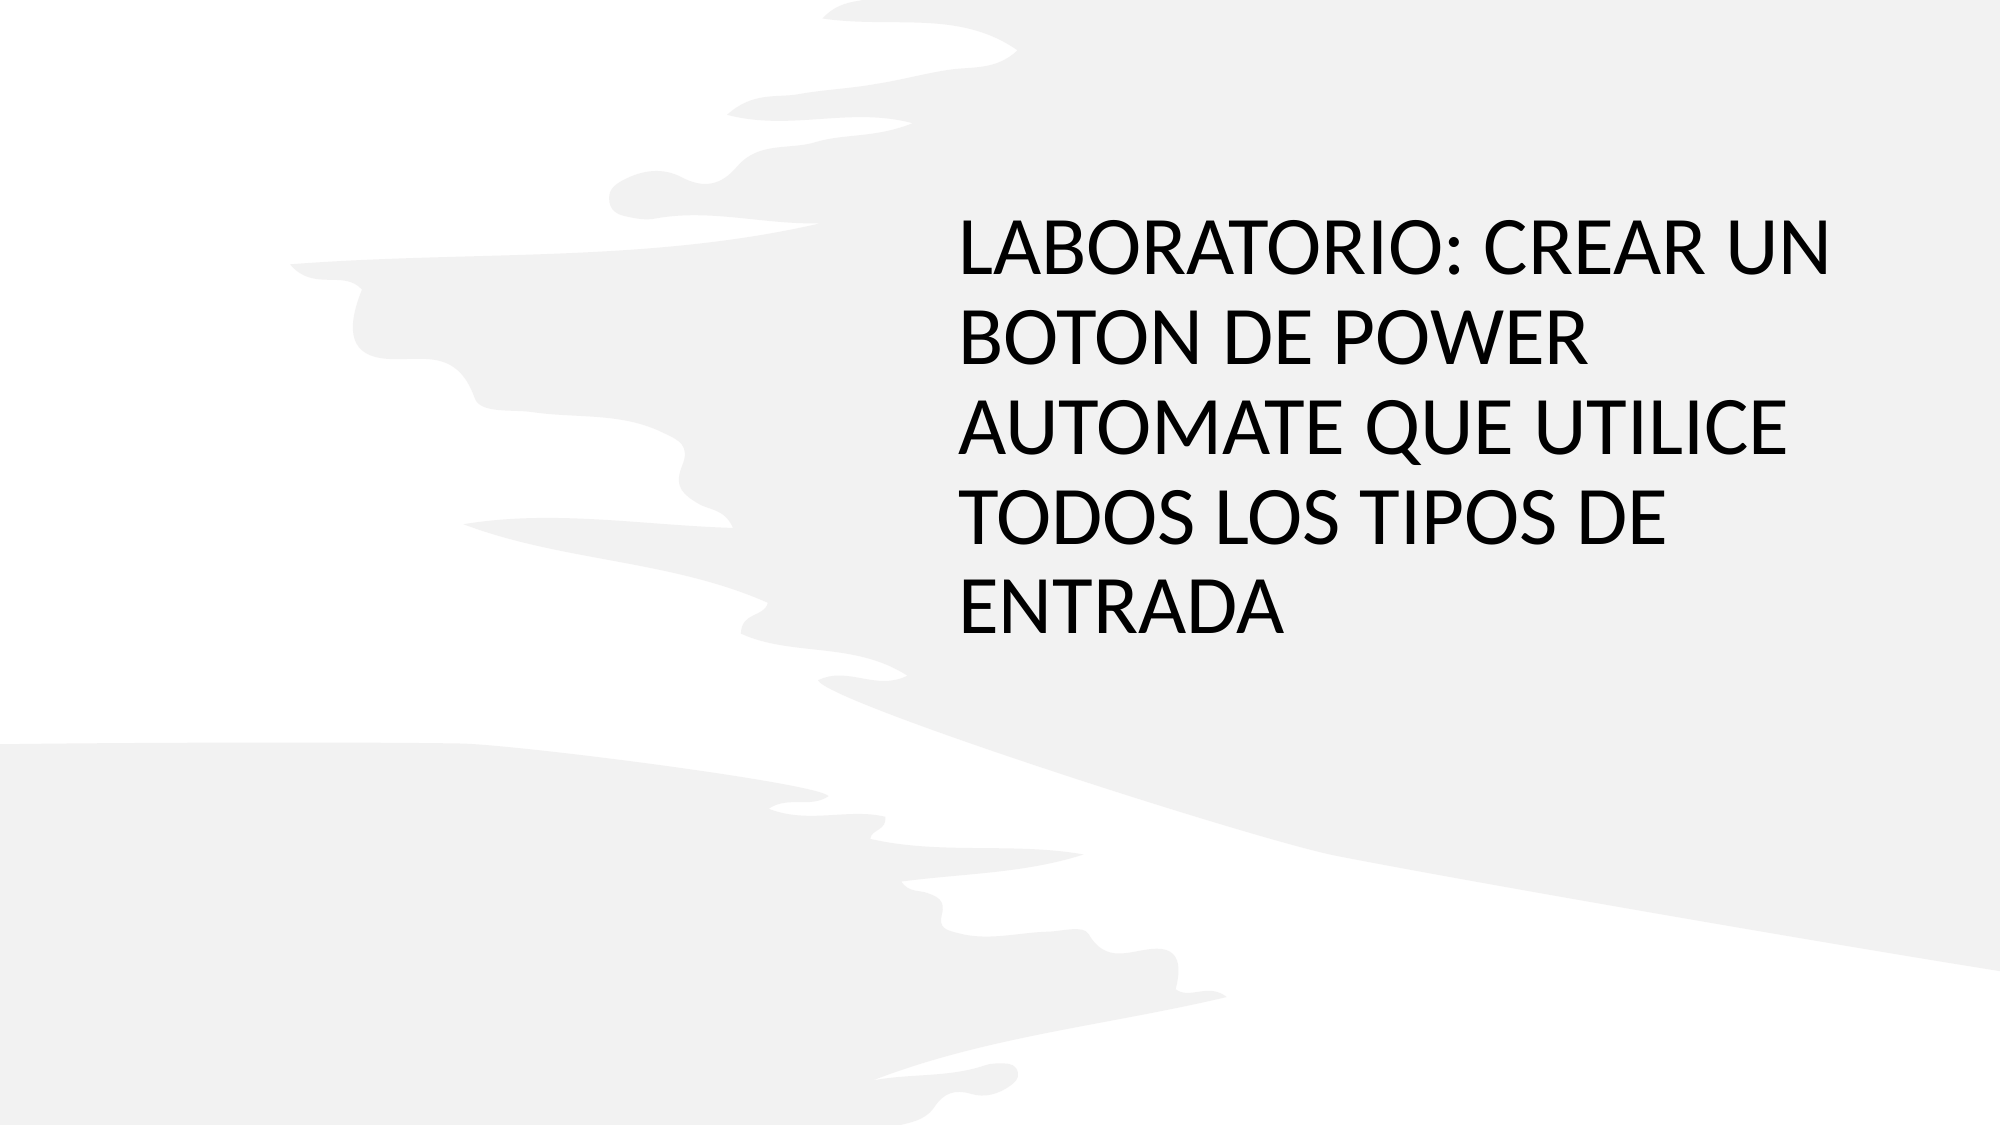

# LABORATORIO: CREAR UN BOTON DE POWER AUTOMATE QUE UTILICE TODOS LOS TIPOS DE ENTRADA